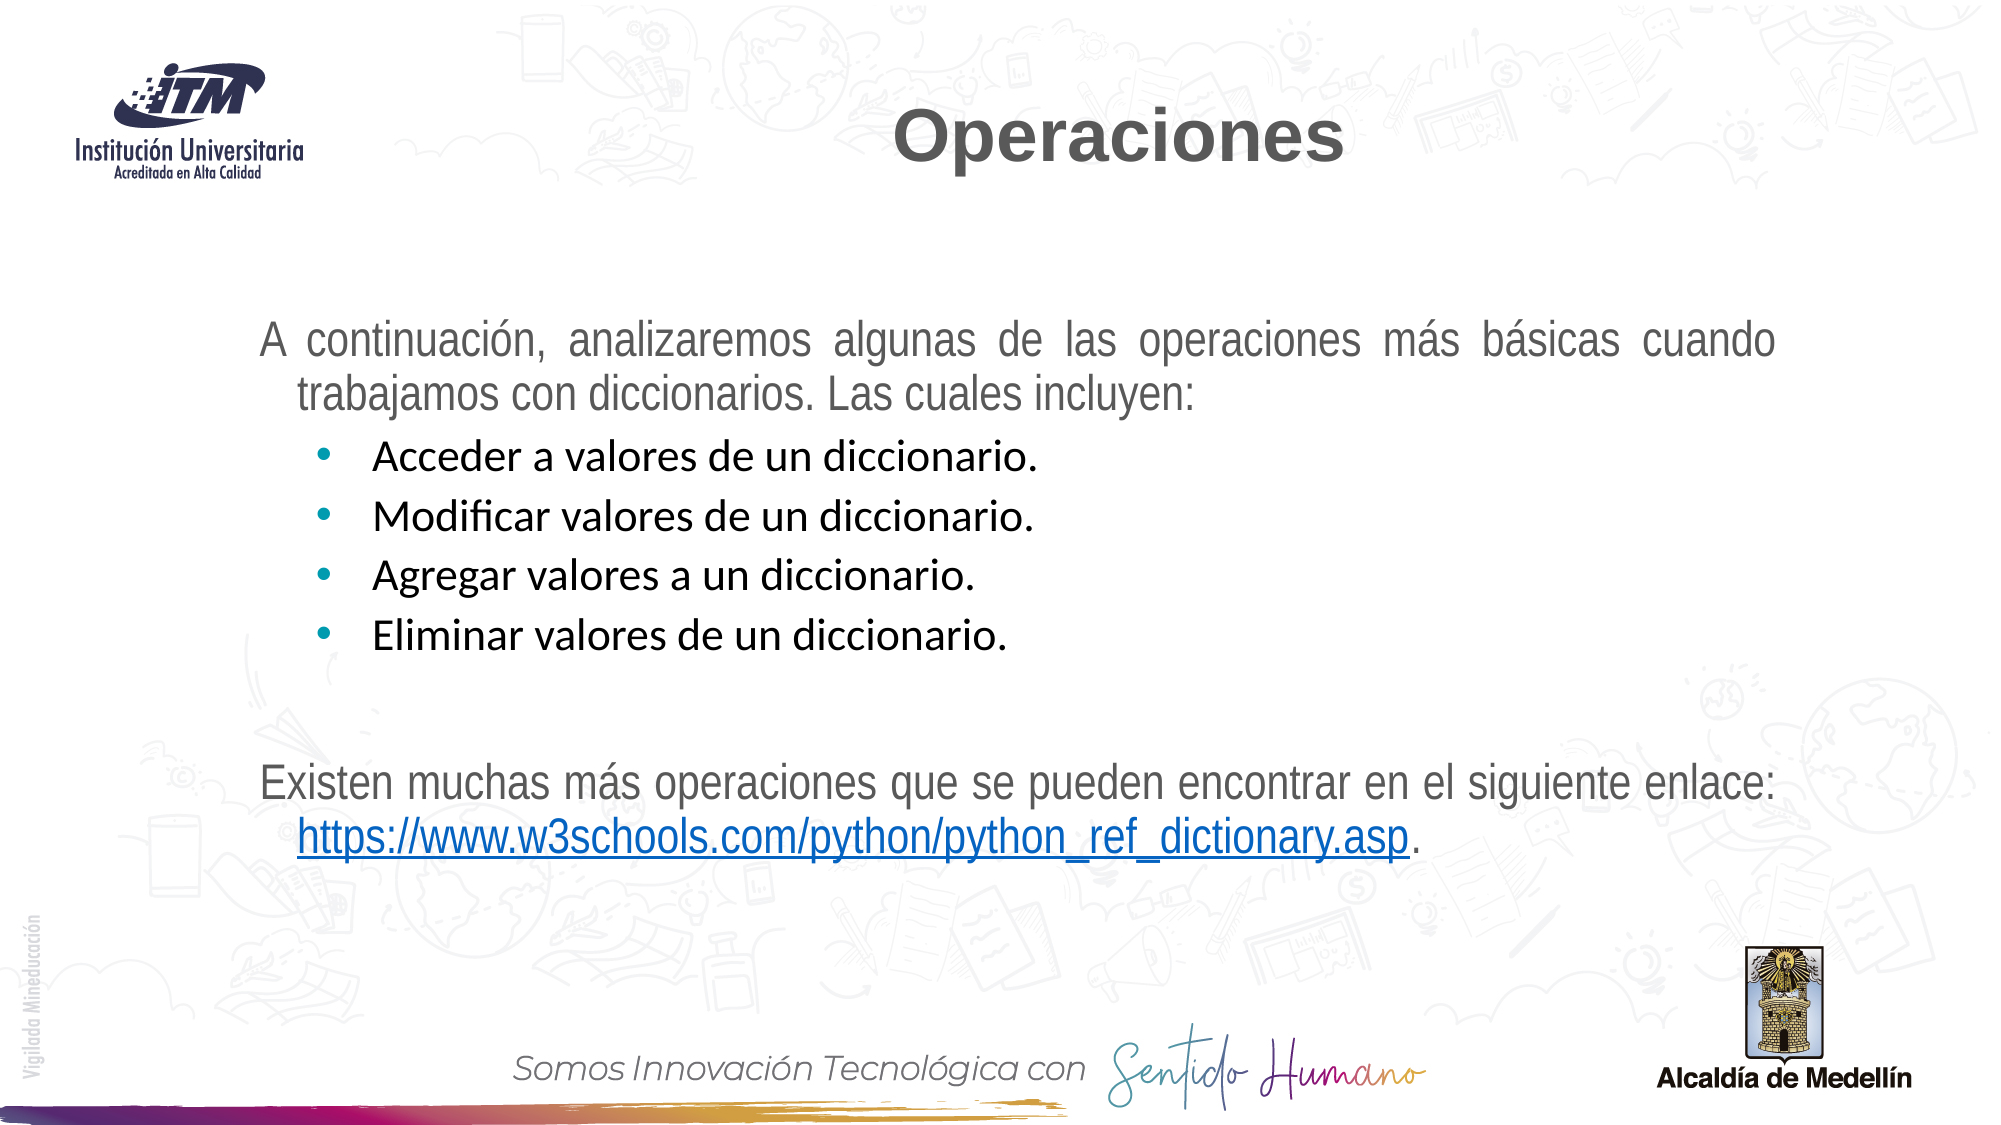

# Operaciones
A continuación, analizaremos algunas de las operaciones más básicas cuando trabajamos con diccionarios. Las cuales incluyen:
Acceder a valores de un diccionario.
Modificar valores de un diccionario.
Agregar valores a un diccionario.
Eliminar valores de un diccionario.

Existen muchas más operaciones que se pueden encontrar en el siguiente enlace: https://www.w3schools.com/python/python_ref_dictionary.asp.